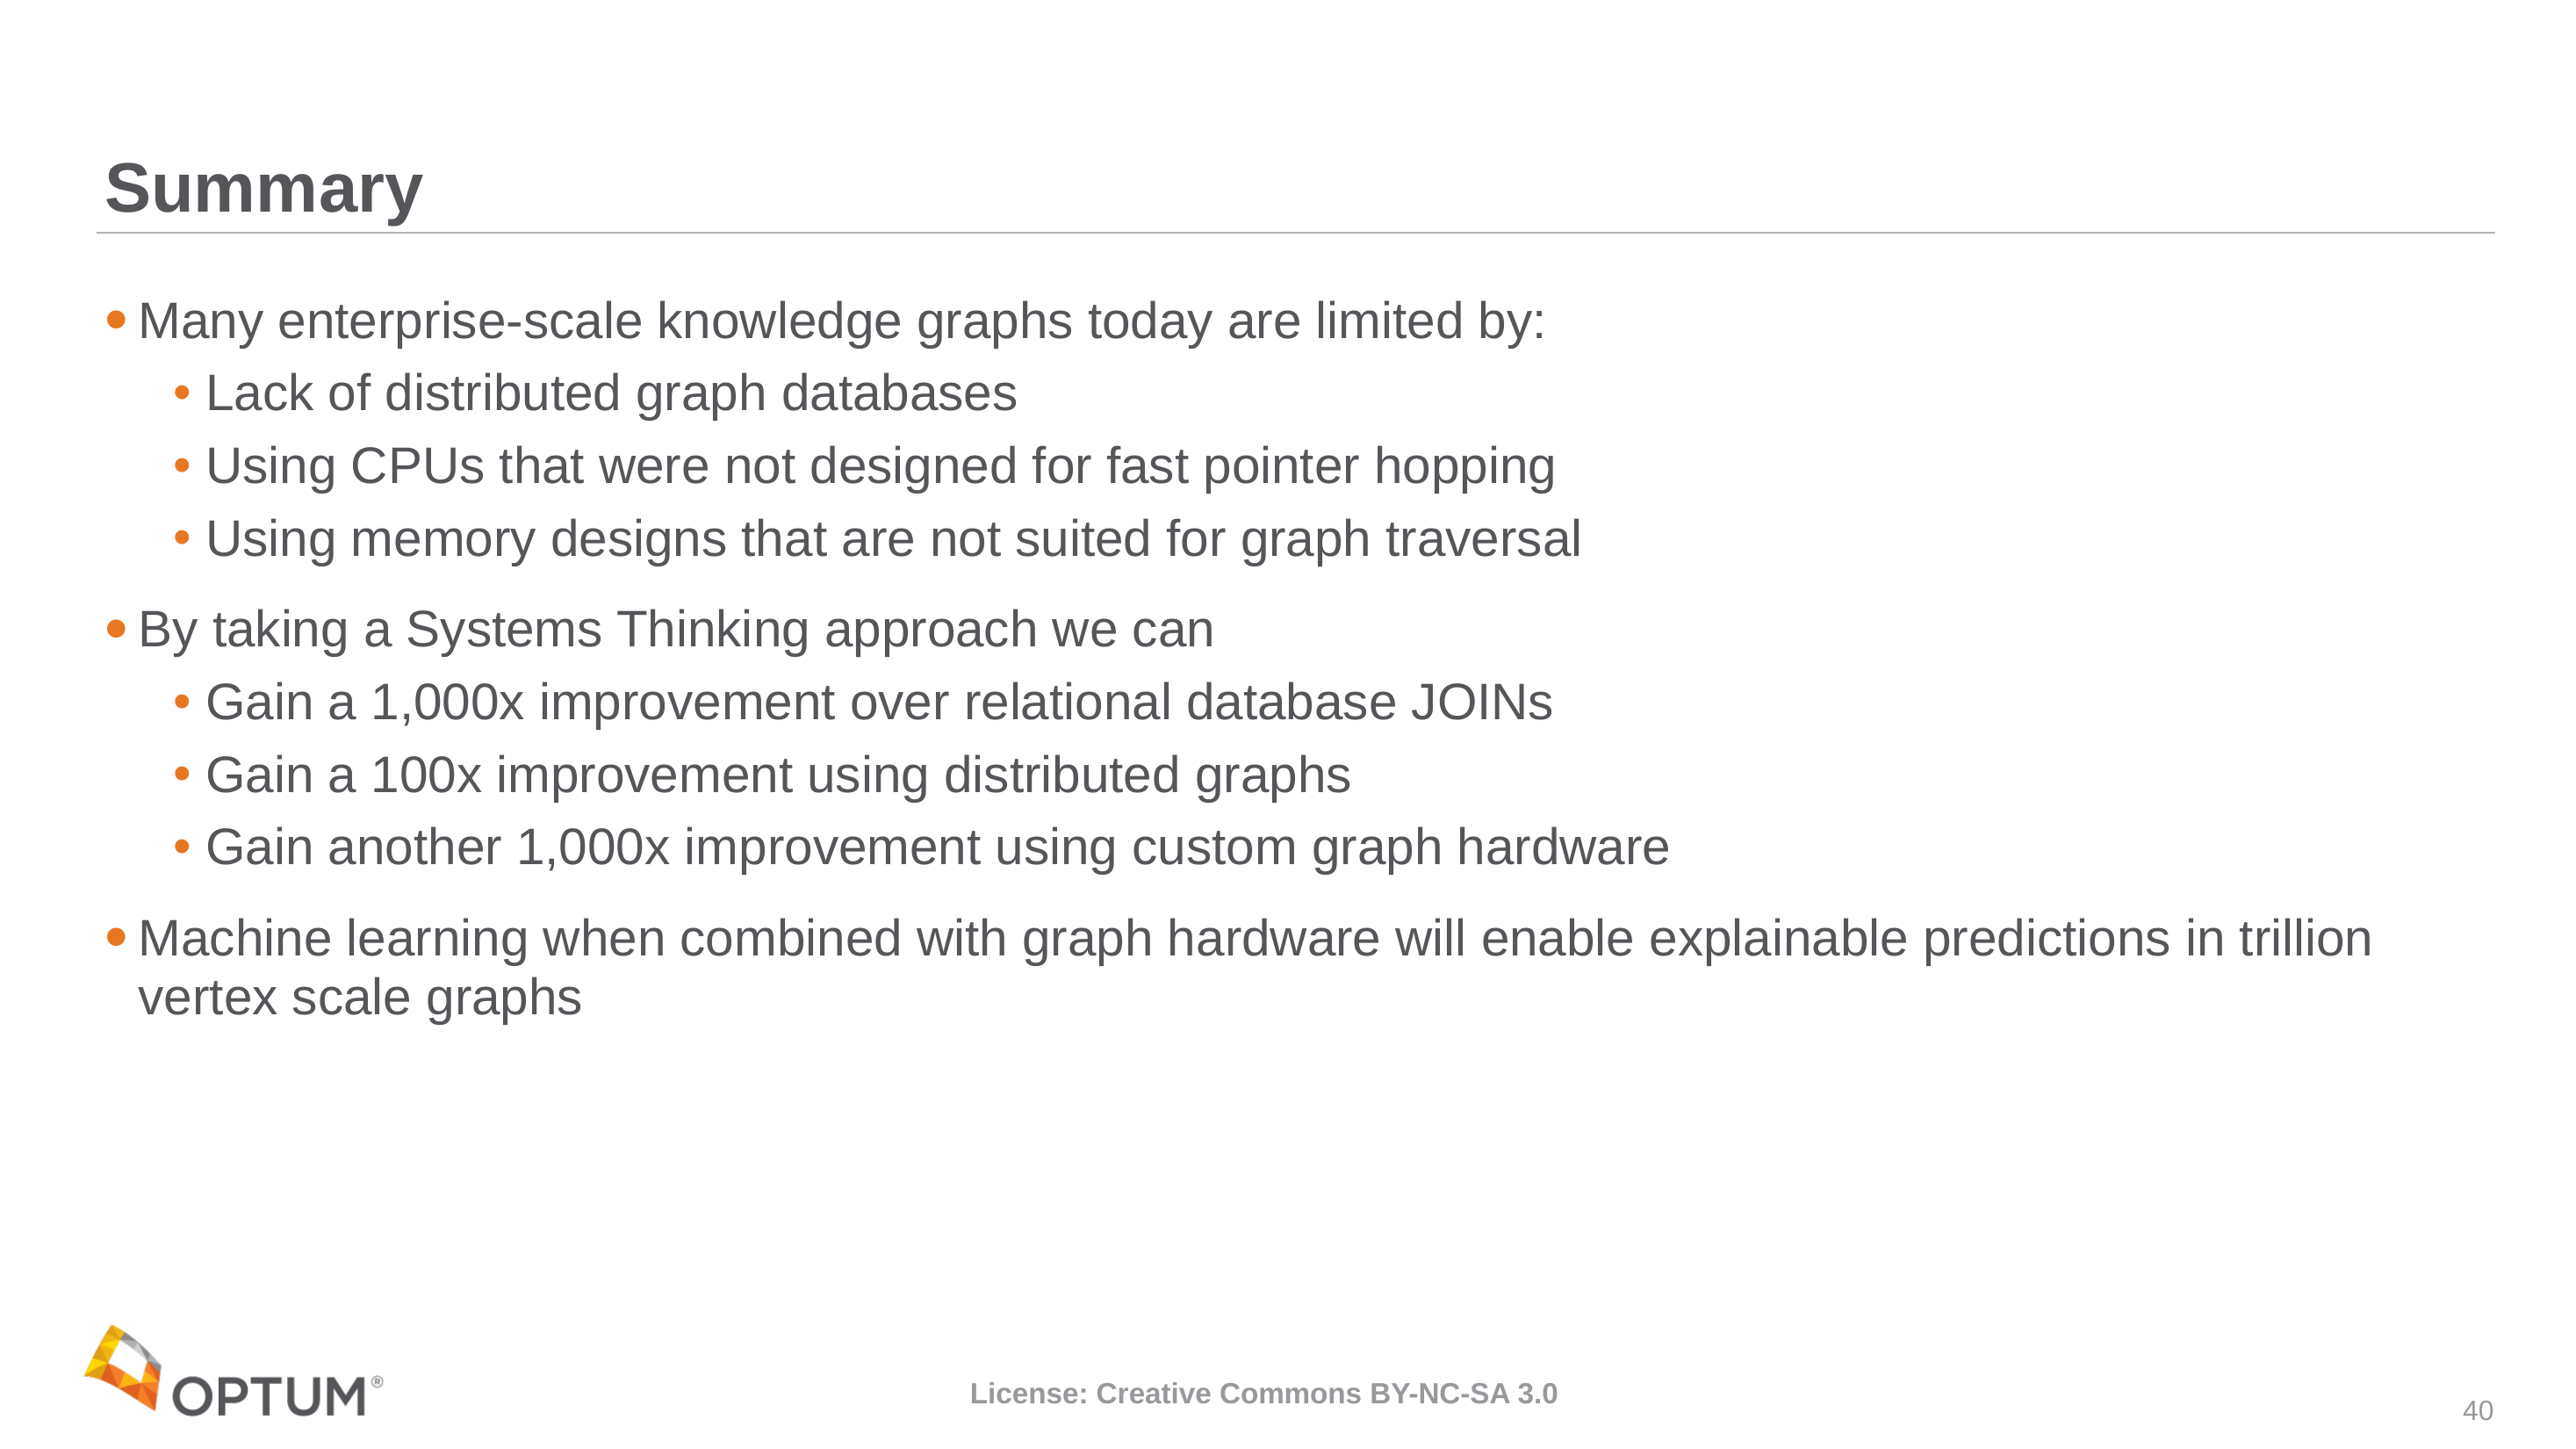

# Summary
Many enterprise-scale knowledge graphs today are limited by:
Lack of distributed graph databases
Using CPUs that were not designed for fast pointer hopping
Using memory designs that are not suited for graph traversal
By taking a Systems Thinking approach we can
Gain a 1,000x improvement over relational database JOINs
Gain a 100x improvement using distributed graphs
Gain another 1,000x improvement using custom graph hardware
Machine learning when combined with graph hardware will enable explainable predictions in trillion vertex scale graphs
40